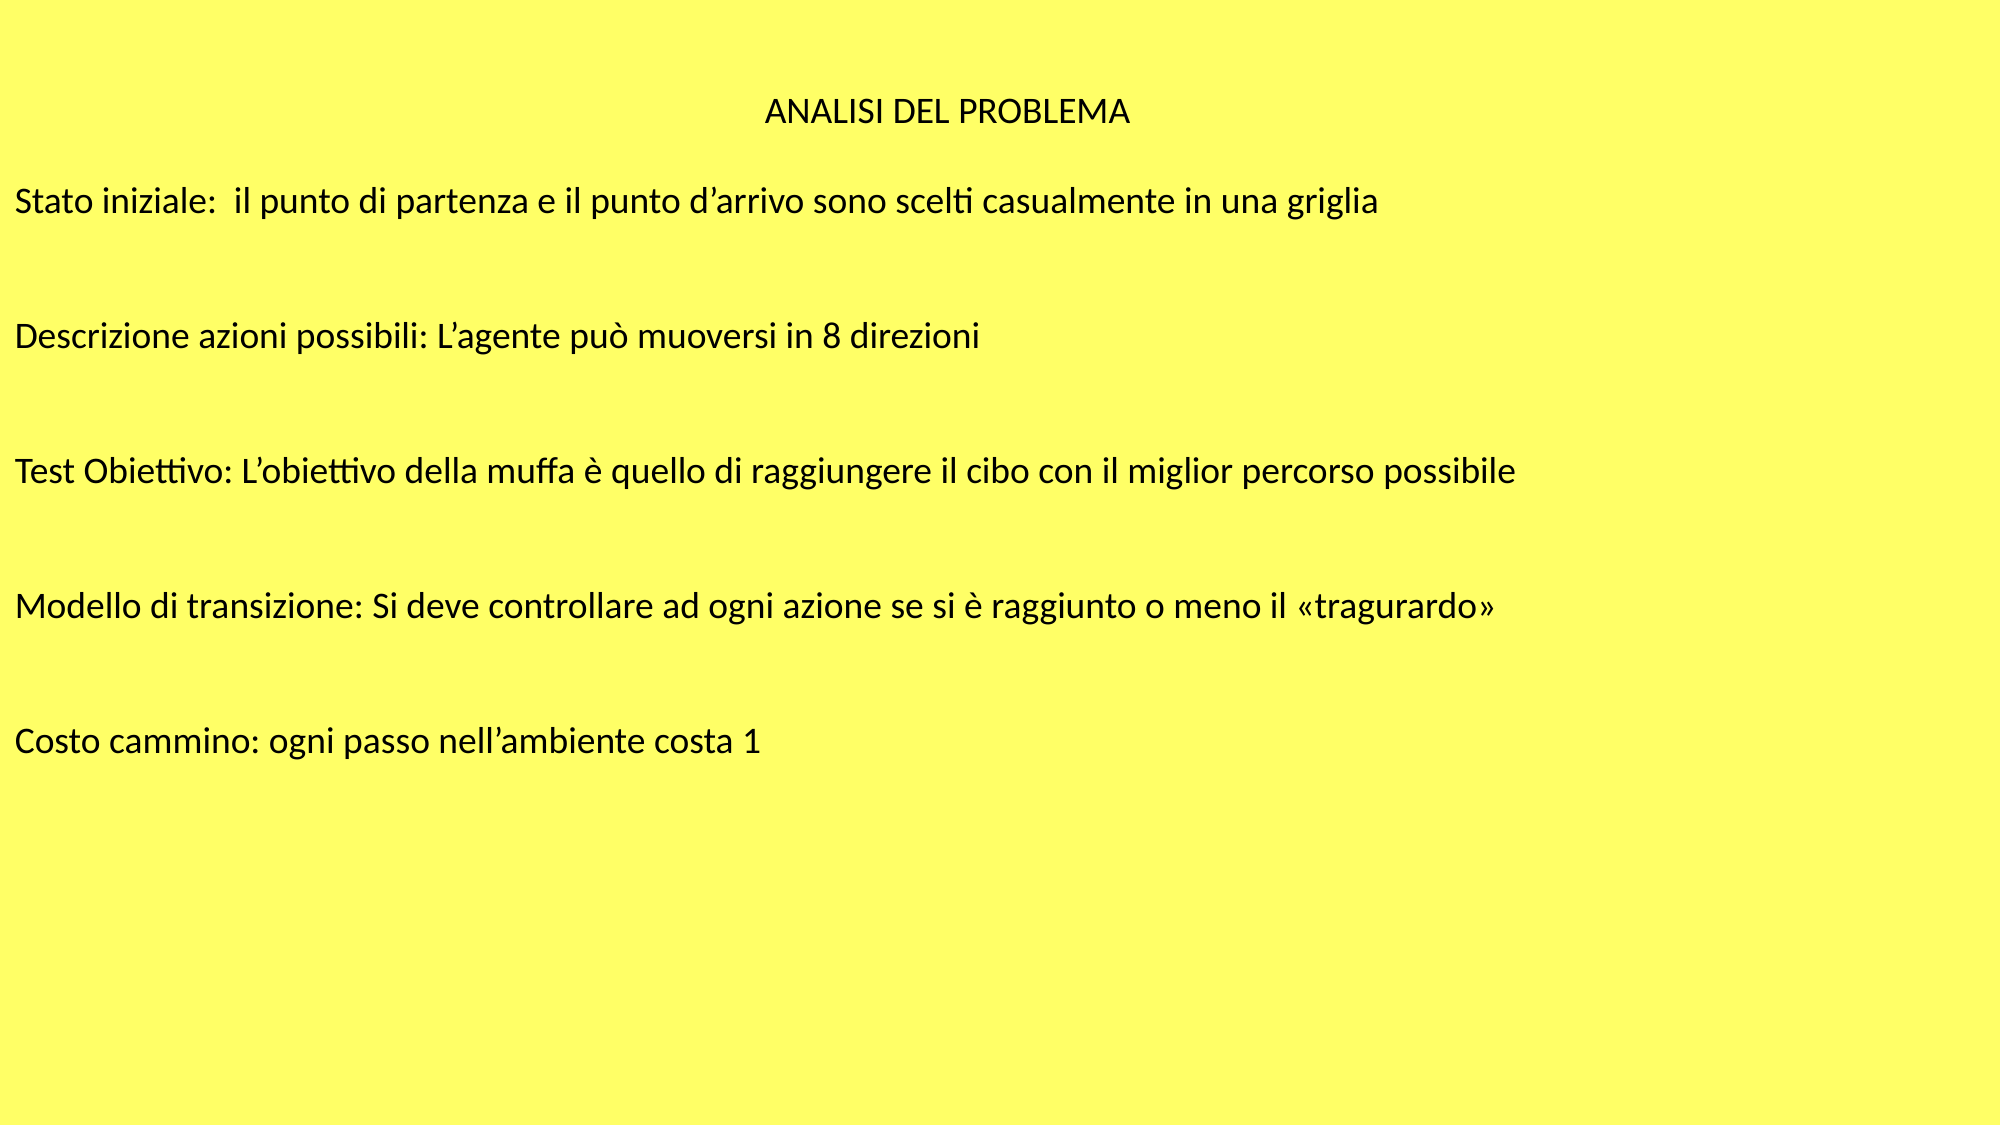

ANALISI DEL PROBLEMA

Stato iniziale:  il punto di partenza e il punto d’arrivo sono scelti casualmente in una griglia

Descrizione azioni possibili: L’agente può muoversi in 8 direzioni

Test Obiettivo: L’obiettivo della muffa è quello di raggiungere il cibo con il miglior percorso possibile

Modello di transizione: Si deve controllare ad ogni azione se si è raggiunto o meno il «tragurardo»

Costo cammino: ogni passo nell’ambiente costa 1